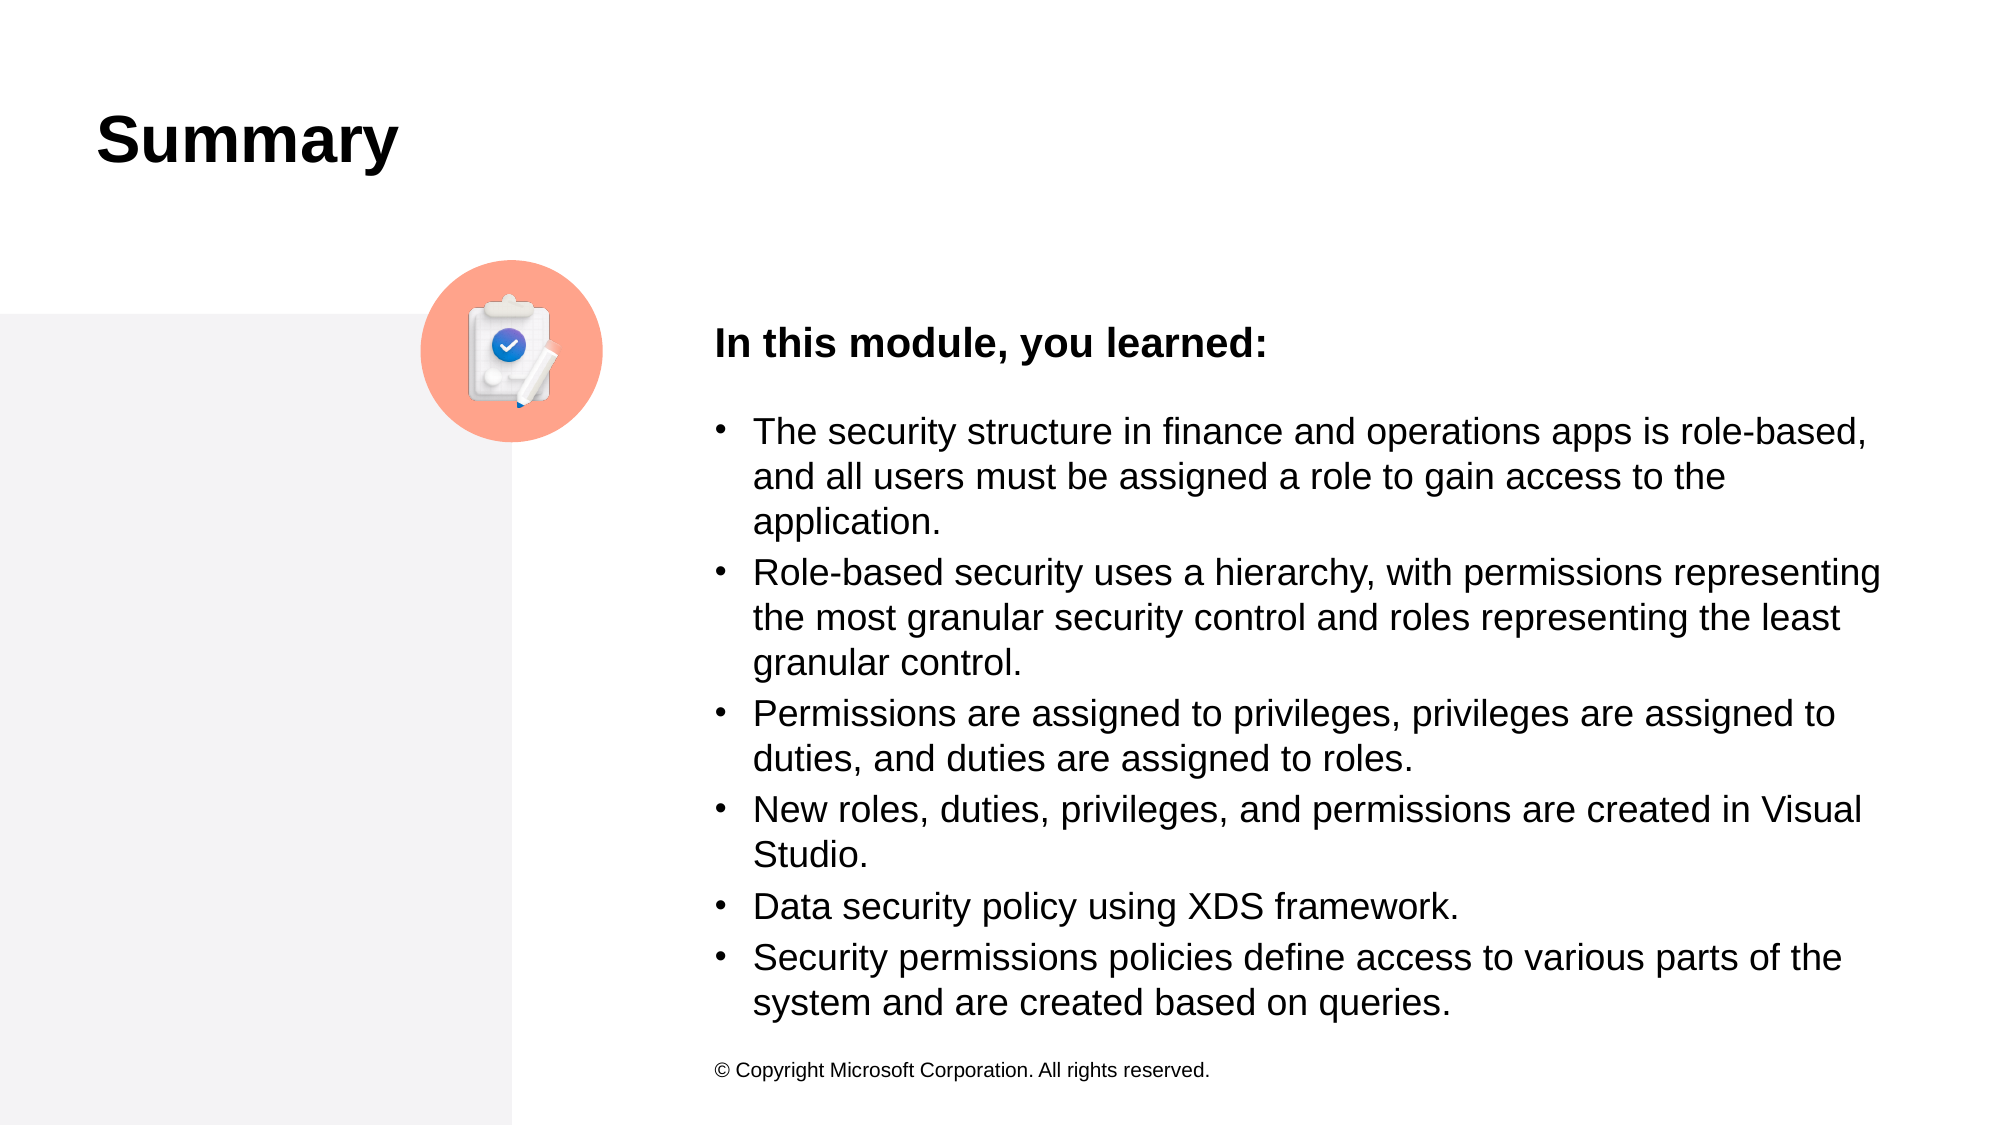

# Summary
In this module, you learned:
The security structure in finance and operations apps is role-based, and all users must be assigned a role to gain access to the application.
Role-based security uses a hierarchy, with permissions representing the most granular security control and roles representing the least granular control.
Permissions are assigned to privileges, privileges are assigned to duties, and duties are assigned to roles.
New roles, duties, privileges, and permissions are created in Visual Studio.
Data security policy using XDS framework.
Security permissions policies define access to various parts of the system and are created based on queries.